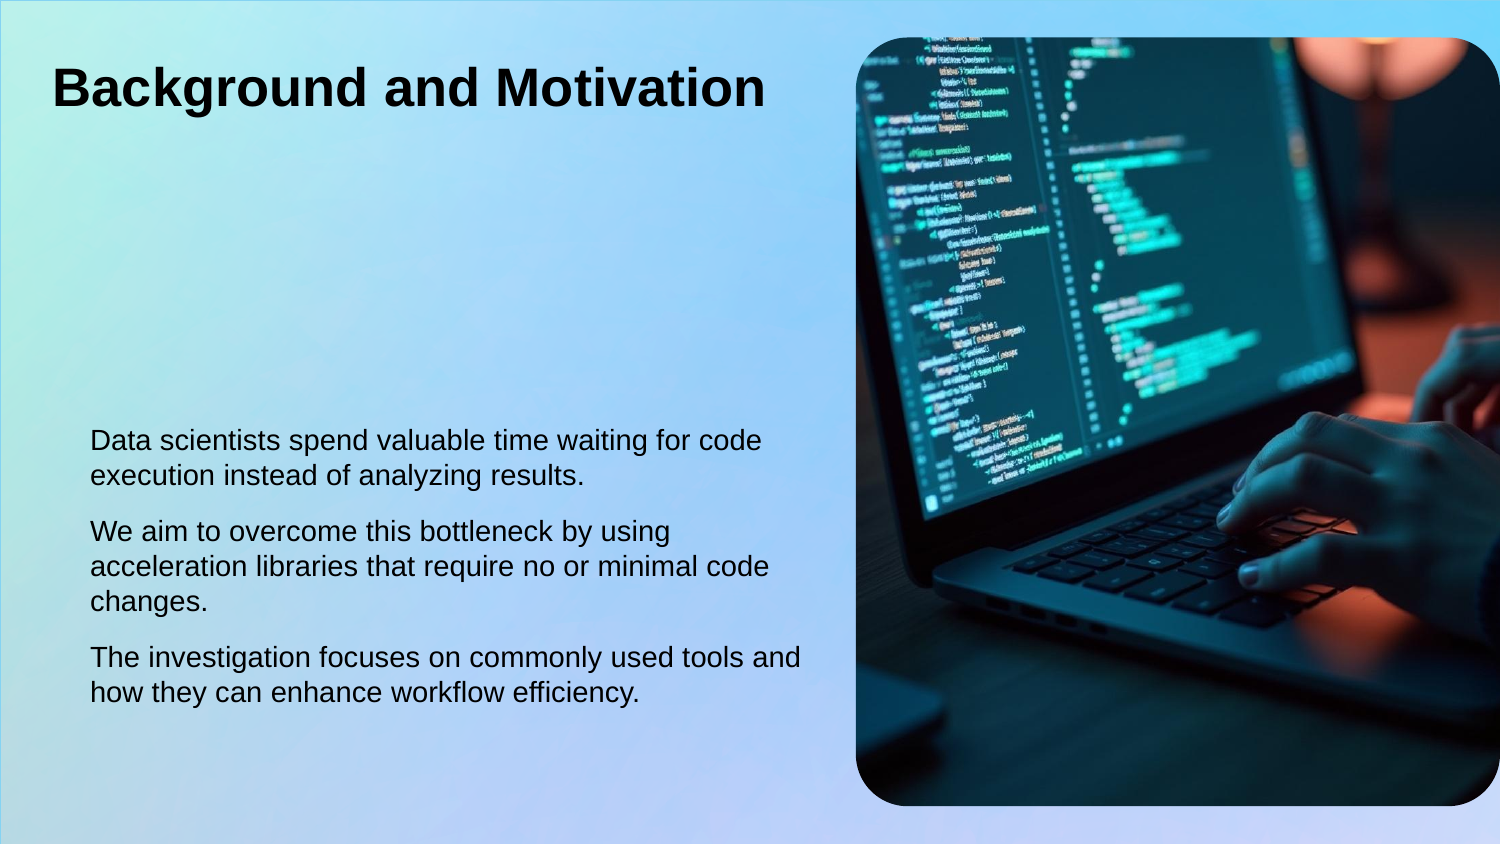

# Background and Motivation

Data scientists spend valuable time waiting for code execution instead of analyzing results.
We aim to overcome this bottleneck by using acceleration libraries that require no or minimal code changes.
The investigation focuses on commonly used tools and how they can enhance workflow efficiency.